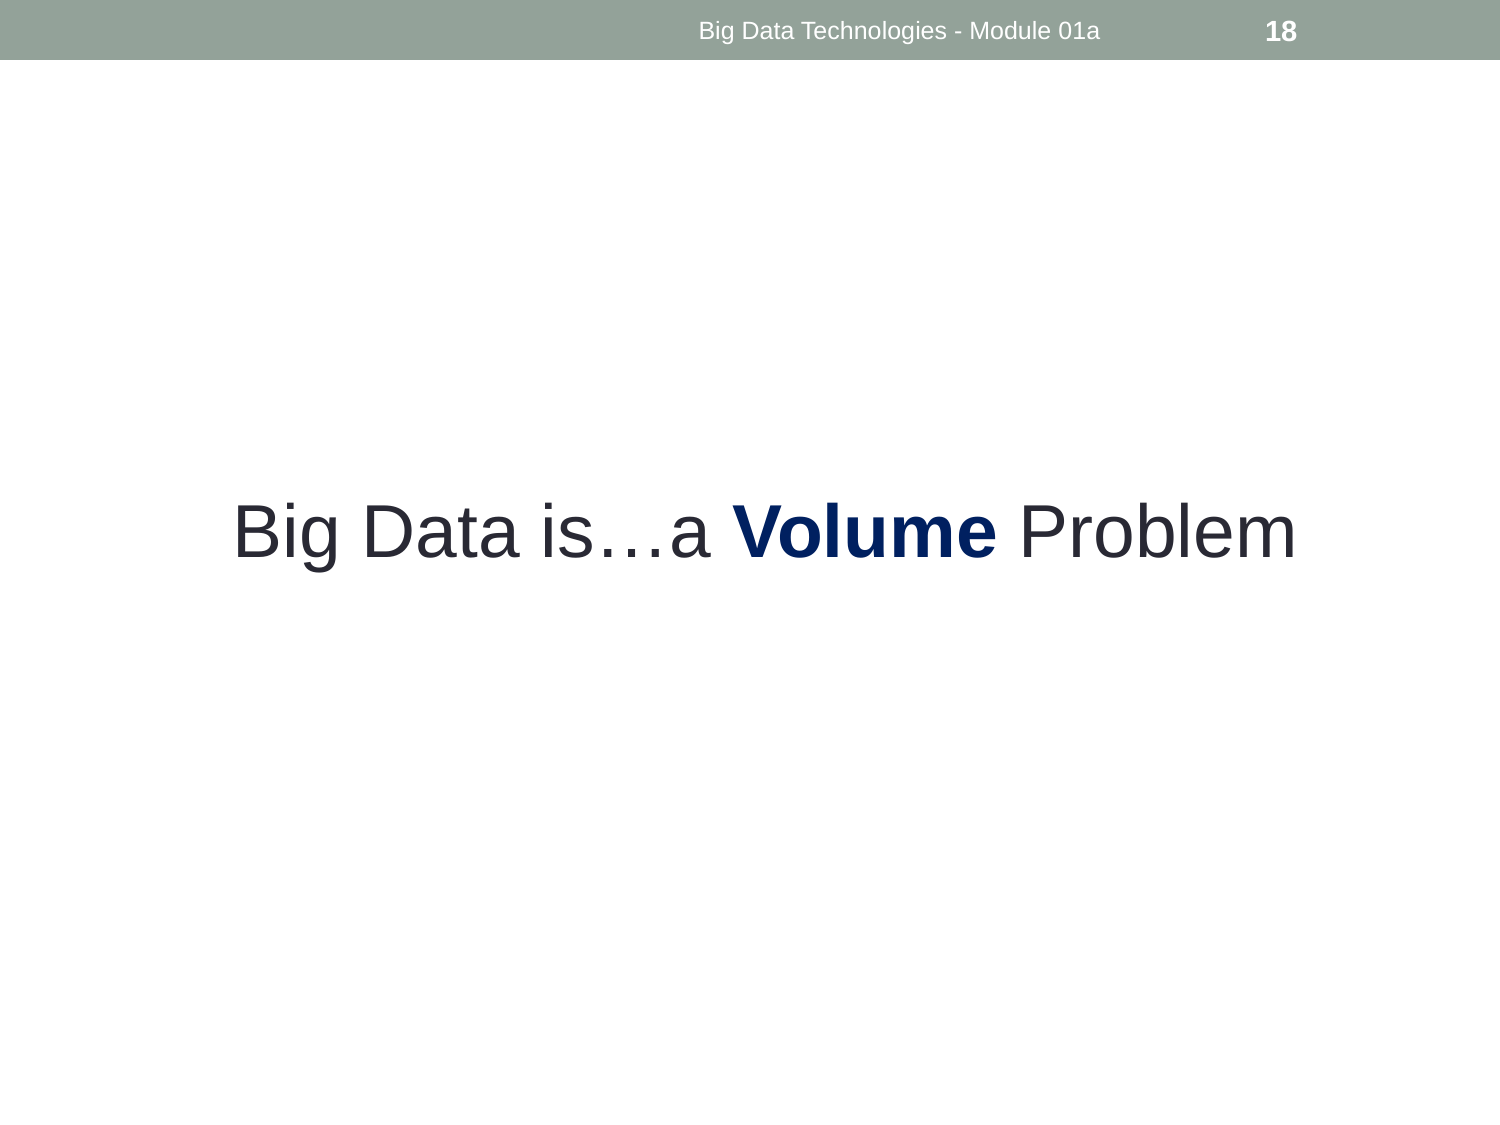

Big Data Technologies - Module 01a
18
Big Data is…a Volume Problem